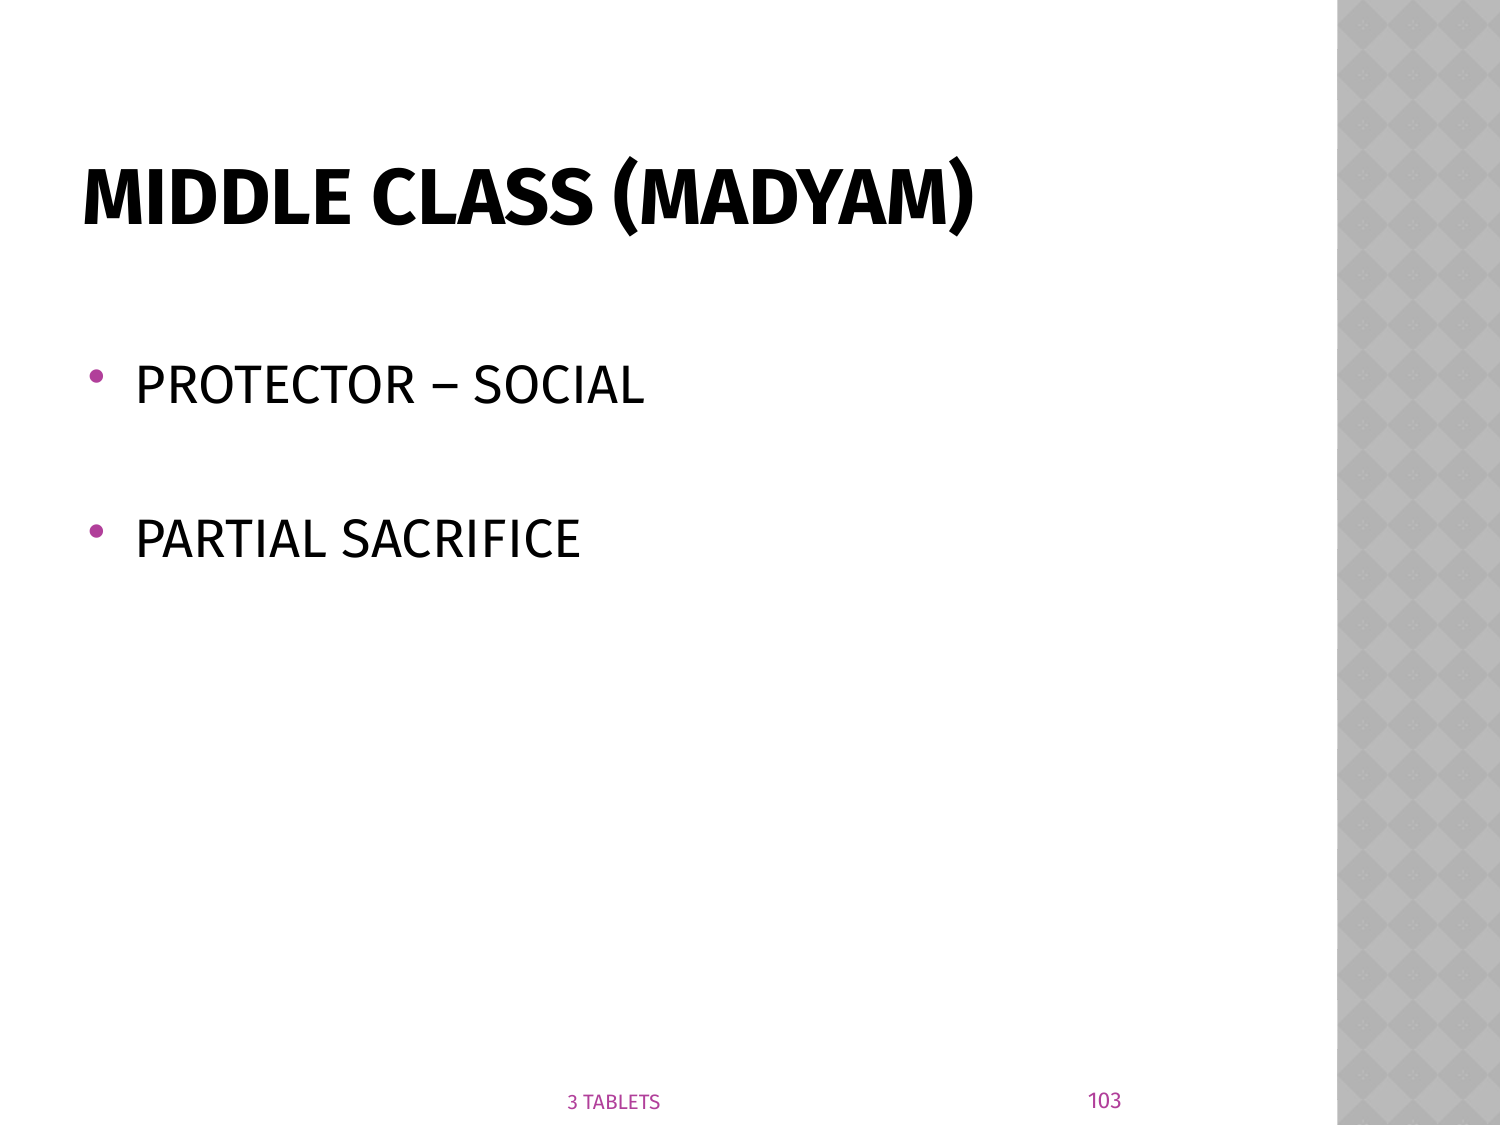

# MIDDLE CLASS (MADYAM)

PROTECTOR – SOCIAL

PARTIAL SACRIFICE
103
3 TABLETS